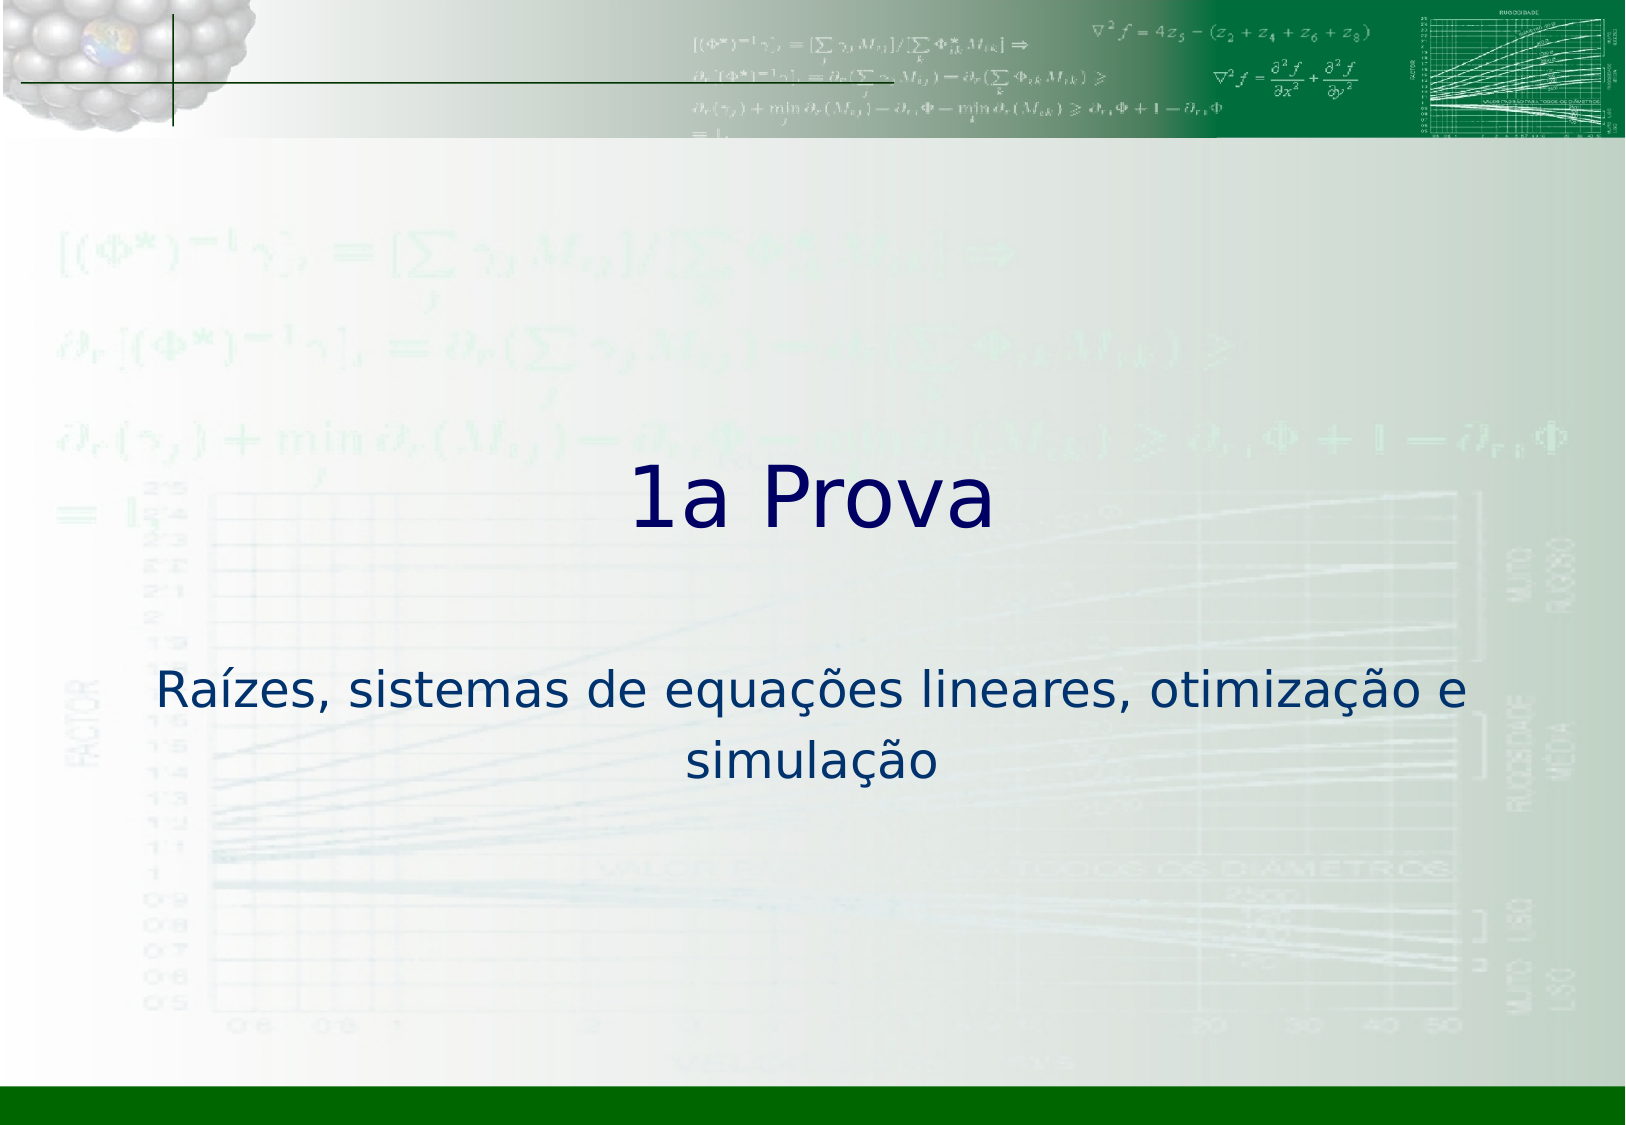

# 1a Prova
Raízes, sistemas de equações lineares, otimização e simulação